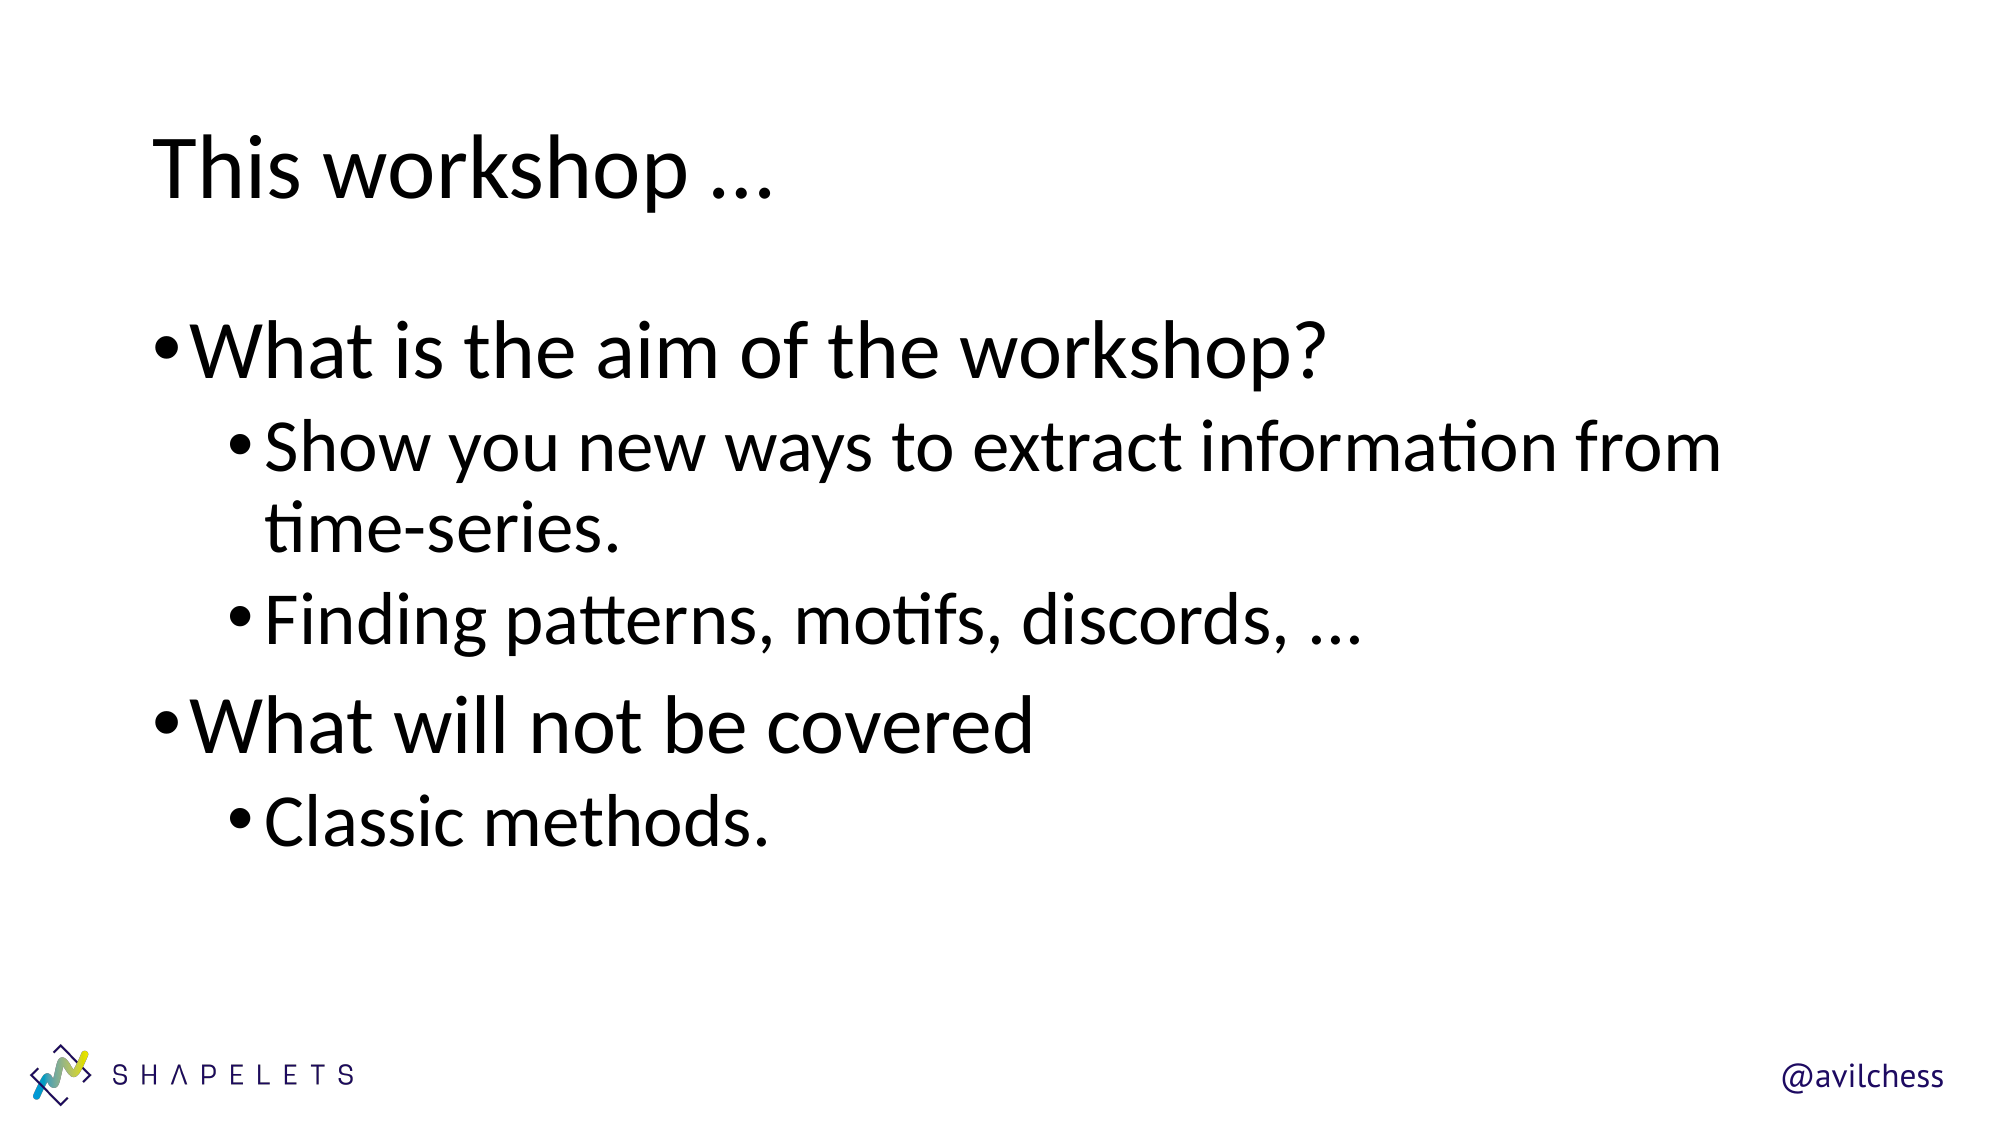

# This workshop …
What is the aim of the workshop?
Show you new ways to extract information from time-series.
Finding patterns, motifs, discords, ...
What will not be covered
Classic methods.